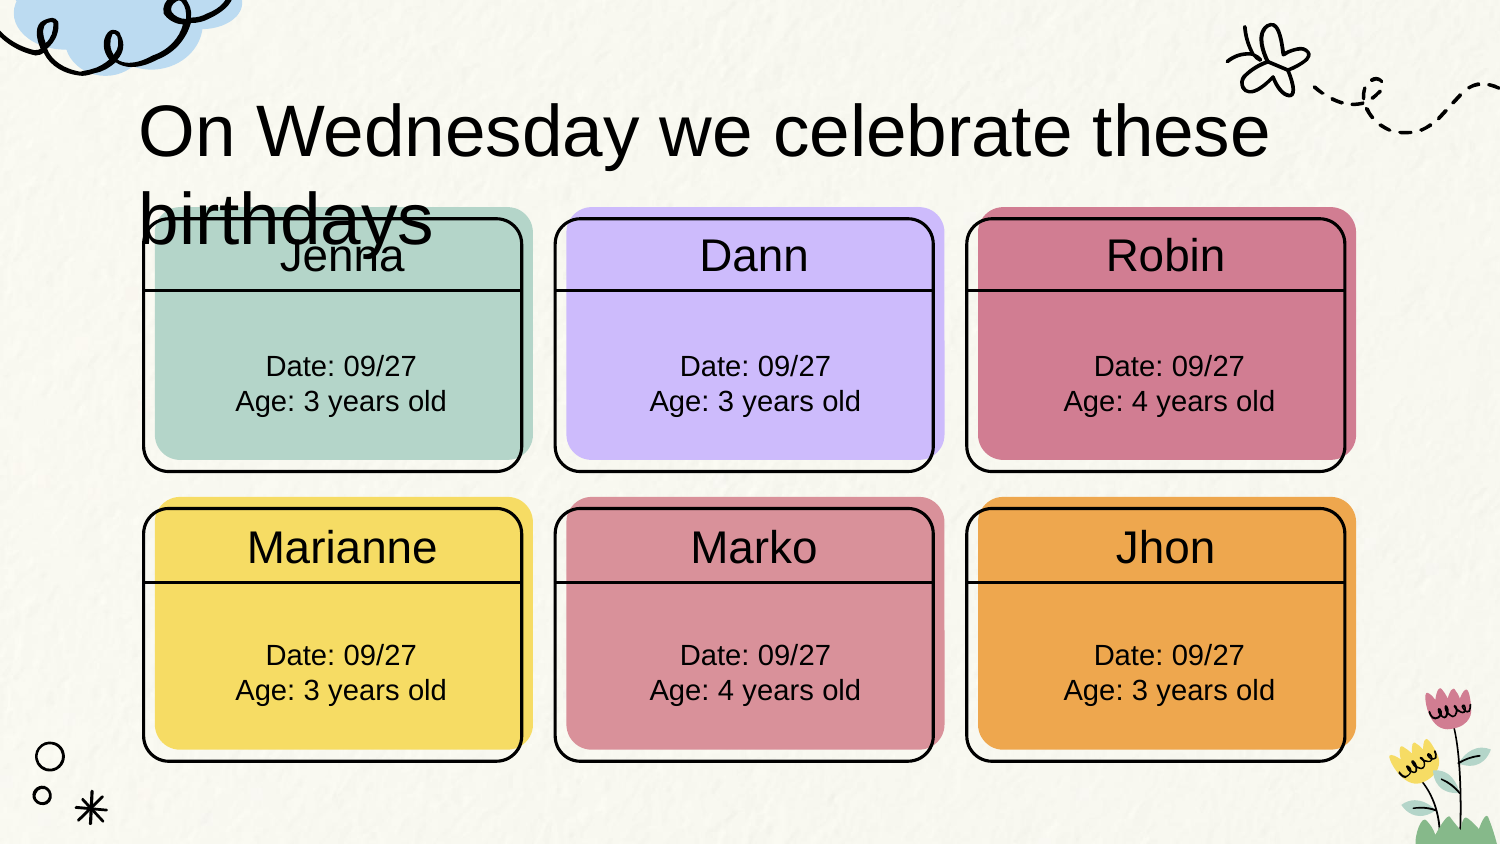

# On Wednesday we celebrate these birthdays
Jenna
Dann
Robin
Date: 09/27
Age: 3 years old
Date: 09/27
Age: 3 years old
Date: 09/27
Age: 4 years old
Marianne
Marko
Jhon
Date: 09/27
Age: 3 years old
Date: 09/27
Age: 4 years old
Date: 09/27
Age: 3 years old